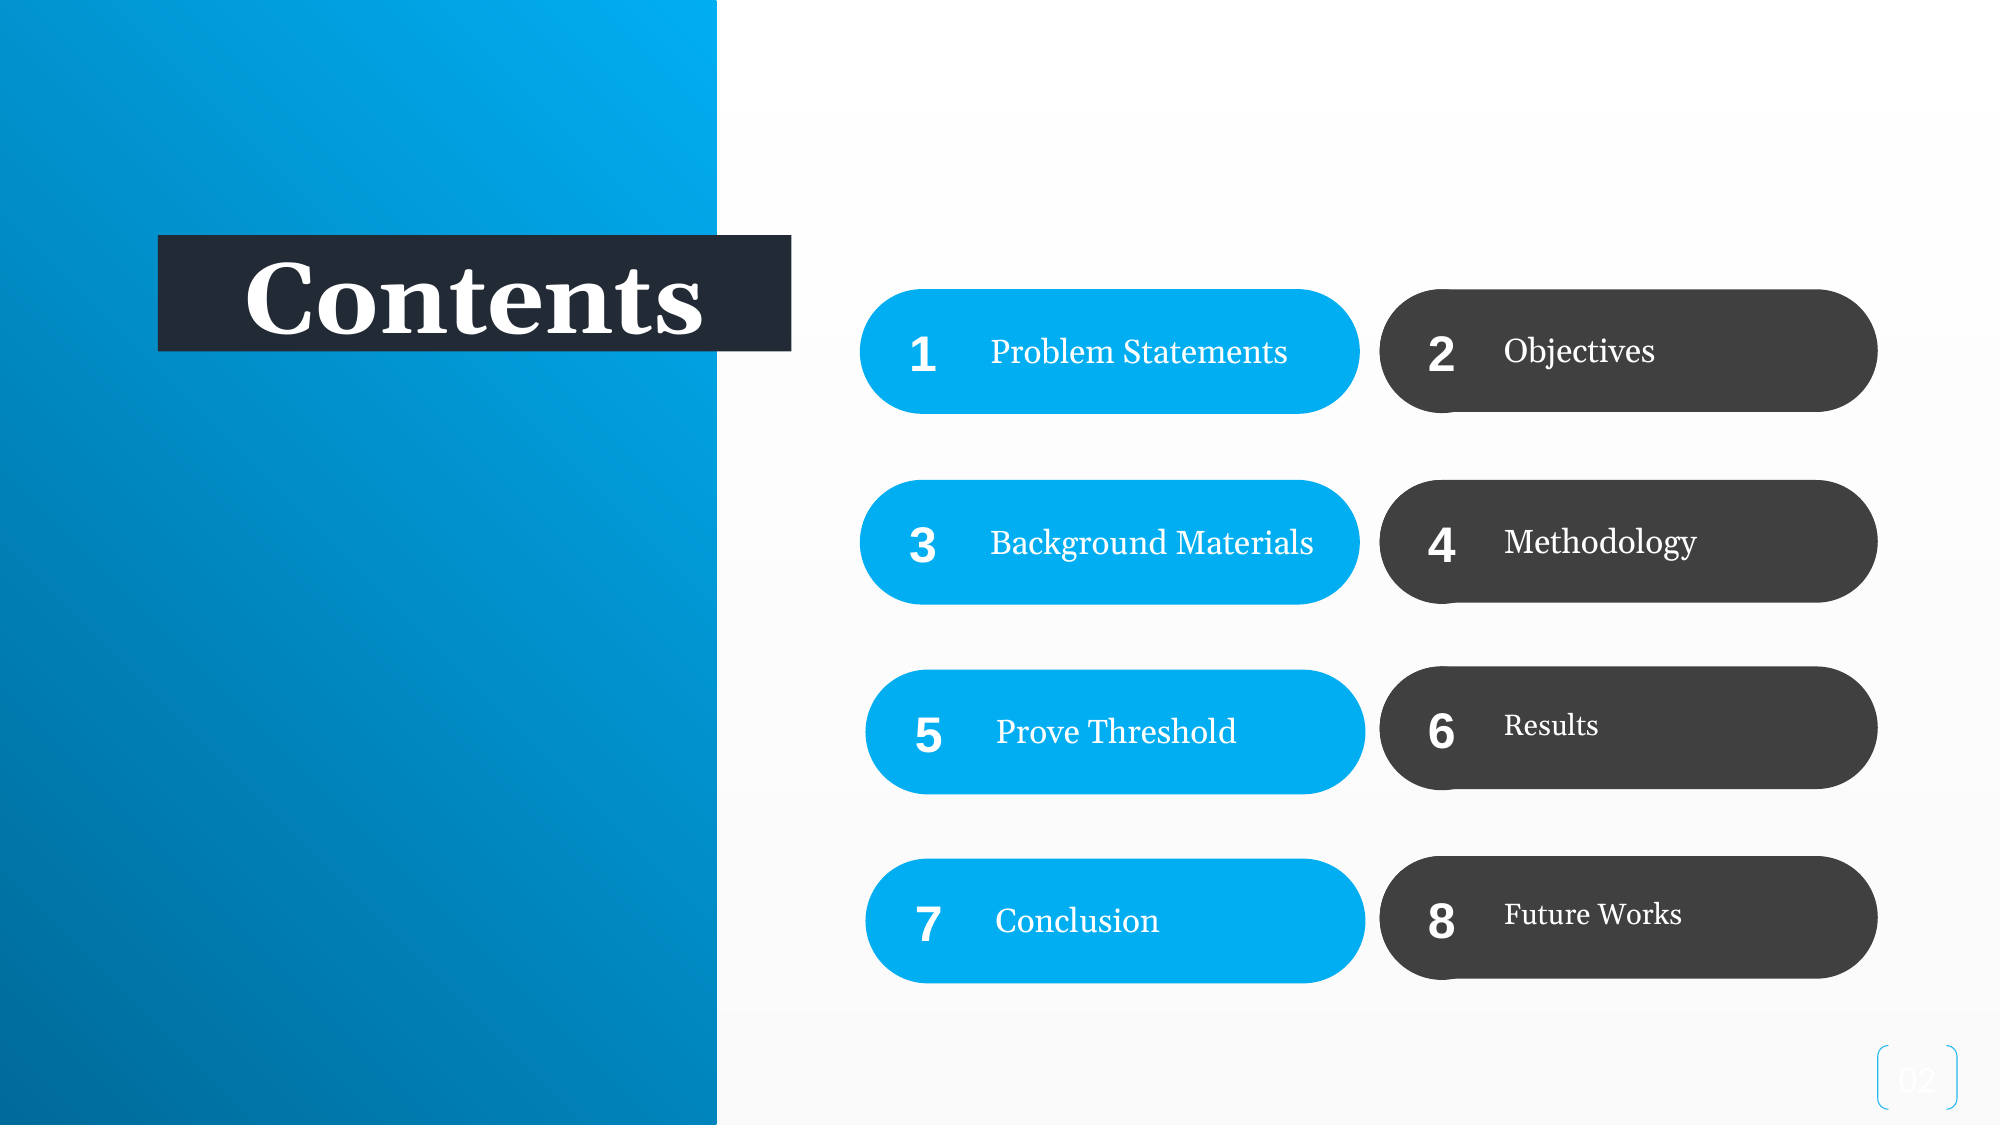

Contents

1

2
Objectives
Problem Statements

3

4
Methodology
Background Materials

6
5

Results
Prove Threshold

8
7

Future Works
Conclusion
02